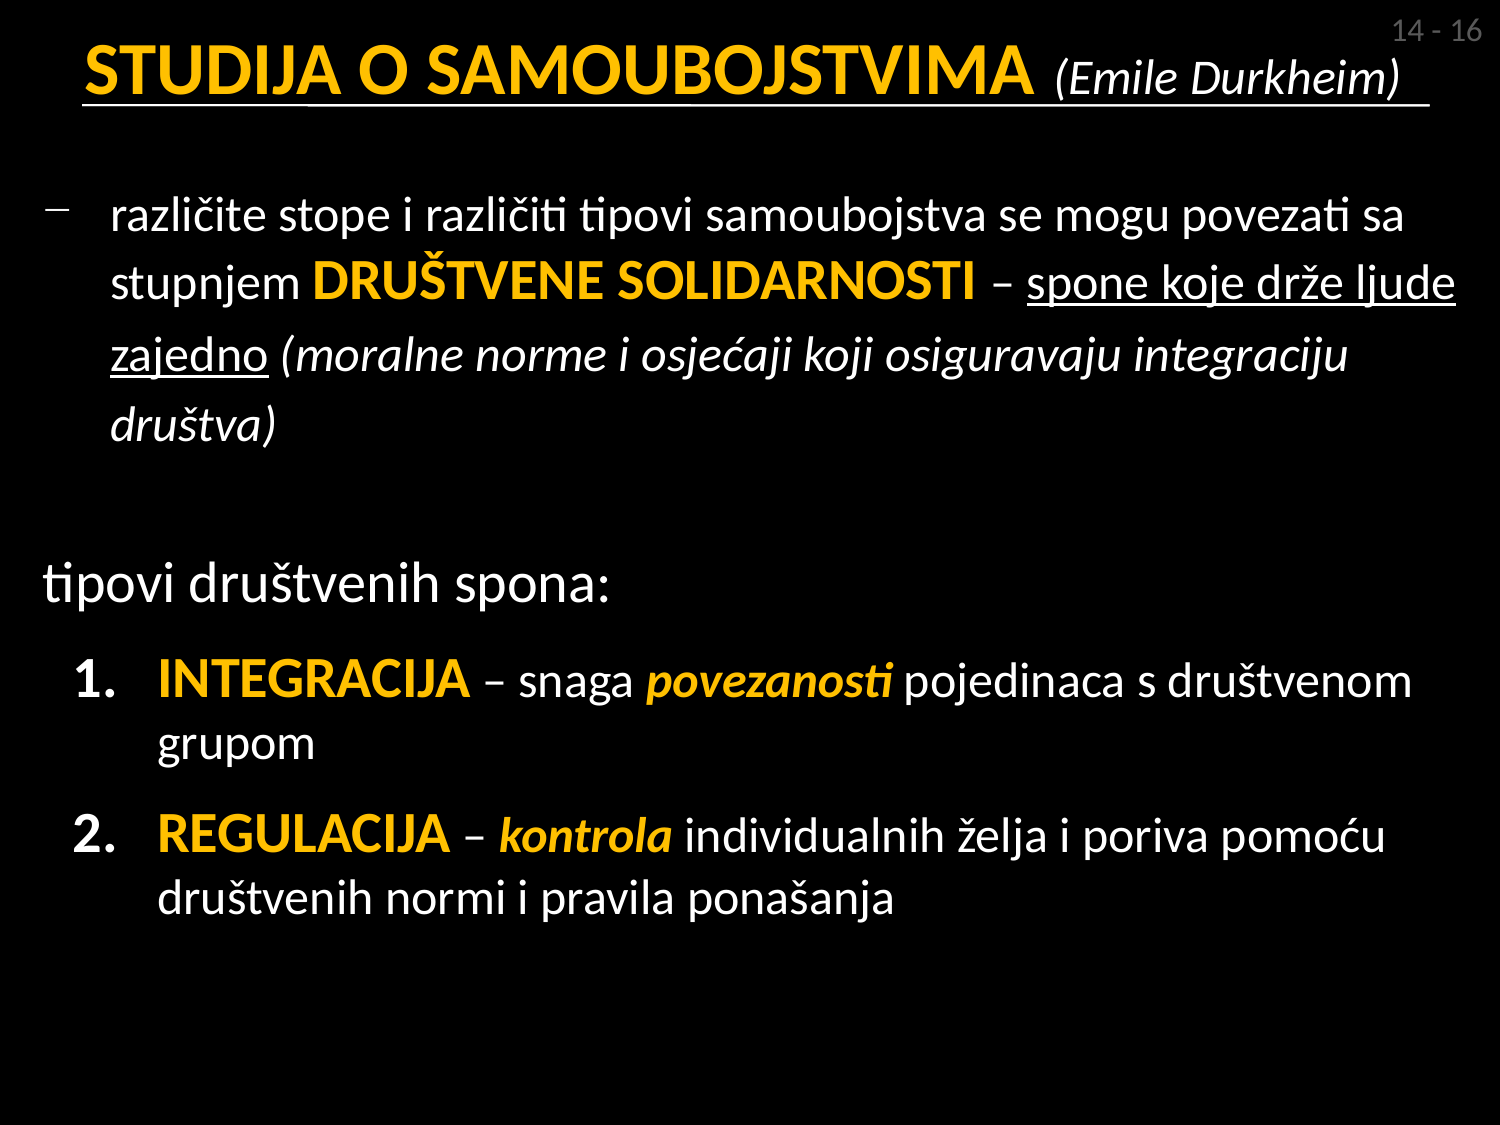

14 - 16
# STUDIJA O SAMOUBOJSTVIMA (Emile Durkheim)
različite stope i različiti tipovi samoubojstva se mogu povezati sa stupnjem DRUŠTVENE SOLIDARNOSTI – spone koje drže ljude zajedno (moralne norme i osjećaji koji osiguravaju integraciju društva)

tipovi društvenih spona:
INTEGRACIJA – snaga povezanosti pojedinaca s društvenom grupom
REGULACIJA – kontrola individualnih želja i poriva pomoću društvenih normi i pravila ponašanja